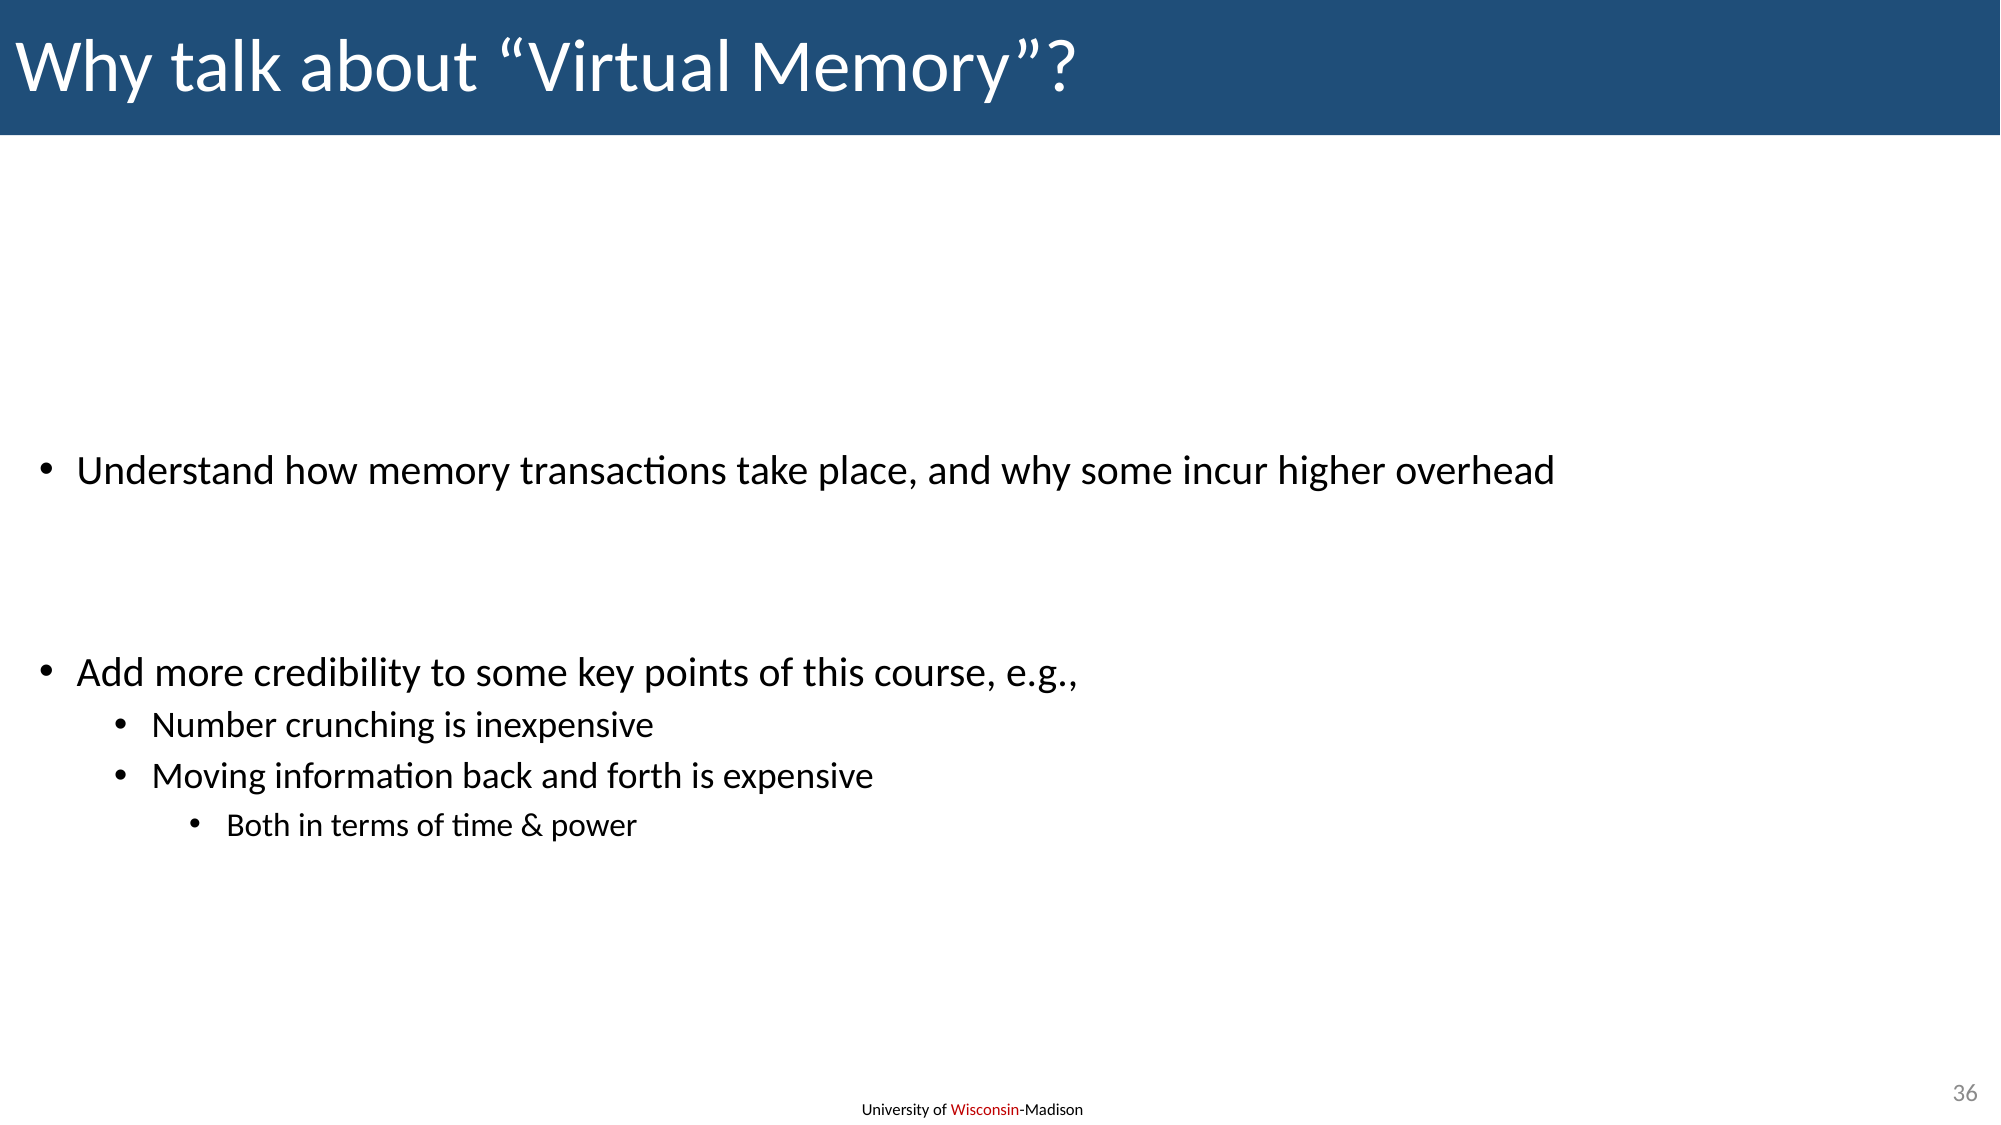

# Why talk about “Virtual Memory”?

Understand how memory transactions take place, and why some incur higher overhead

Add more credibility to some key points of this course, e.g.,
Number crunching is inexpensive
Moving information back and forth is expensive
Both in terms of time & power

36